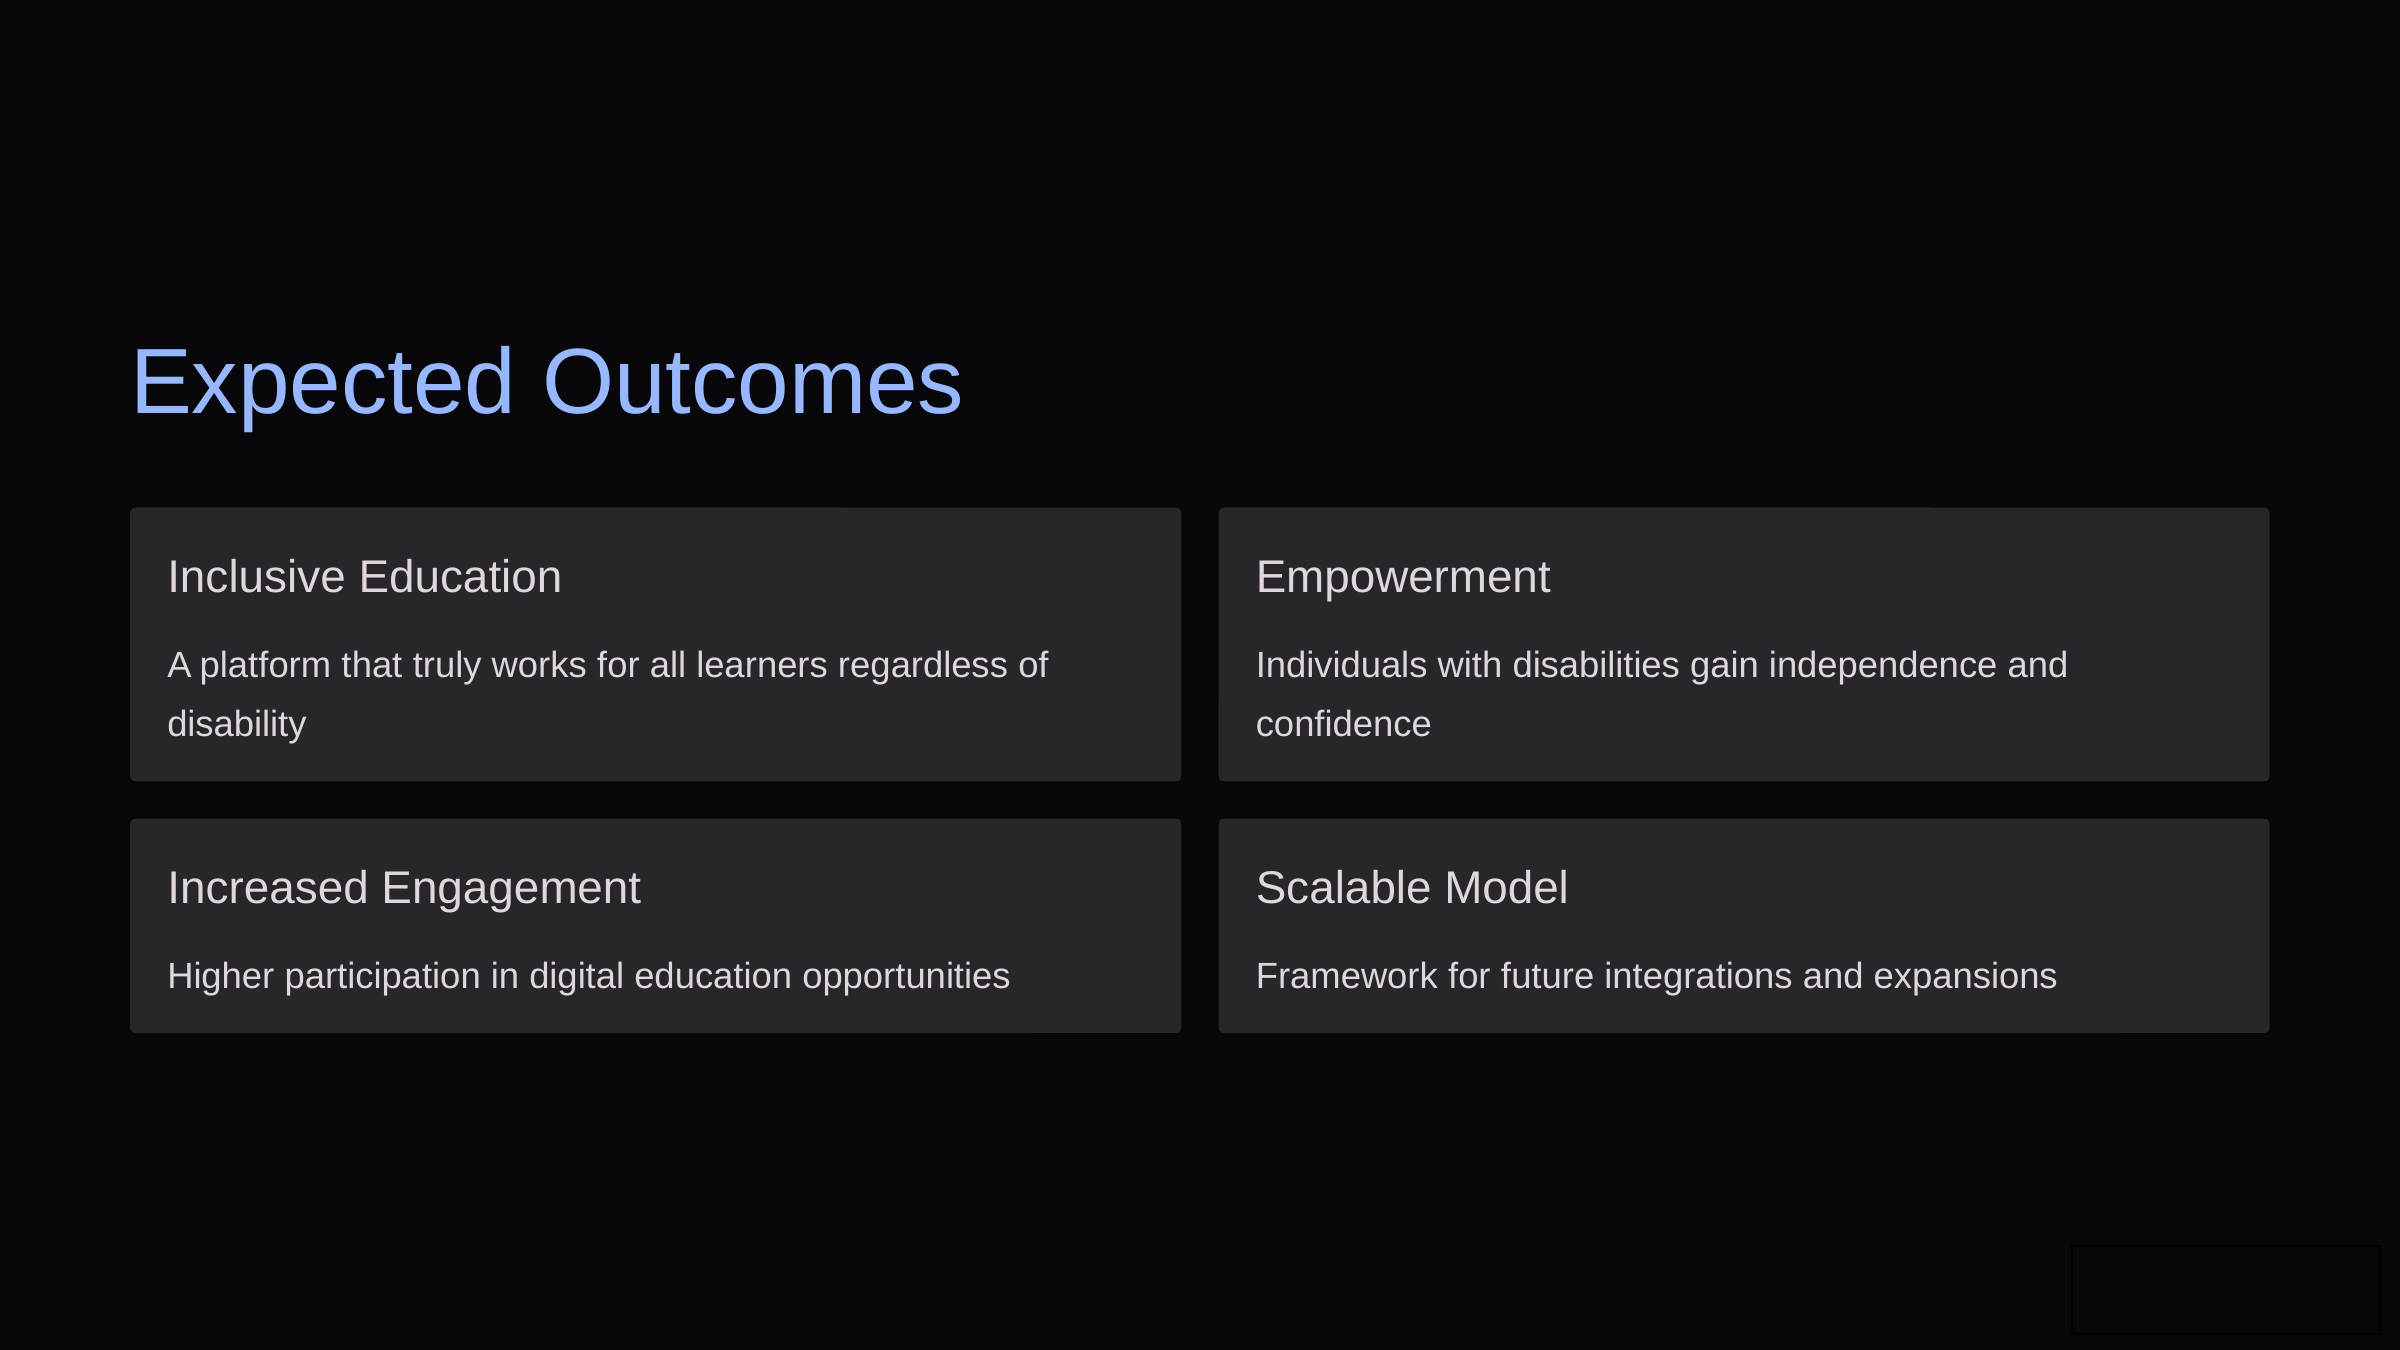

Expected Outcomes

Inclusive Education
Empowerment
A platform that truly works for all learners regardless of disability
Individuals with disabilities gain independence and confidence

Increased Engagement
Scalable Model
Higher participation in digital education opportunities
Framework for future integrations and expansions